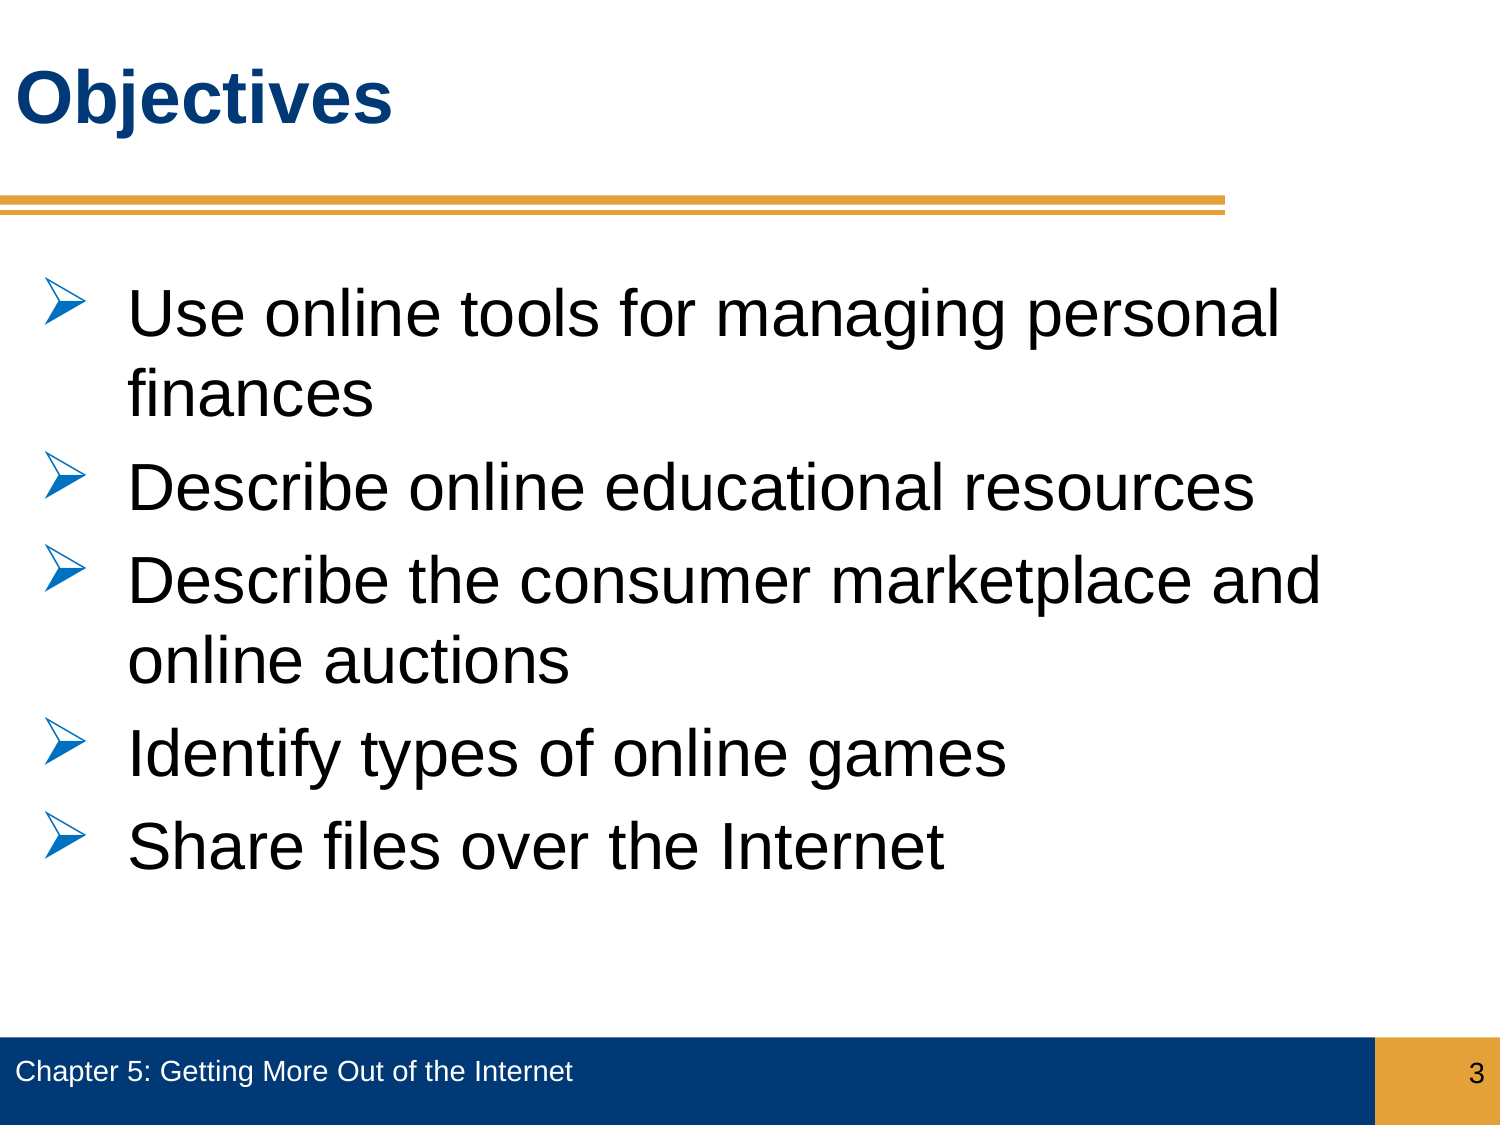

# Objectives
Use online tools for managing personal finances
Describe online educational resources
Describe the consumer marketplace and online auctions
Identify types of online games
Share files over the Internet
Chapter 5: Getting More Out of the Internet
3